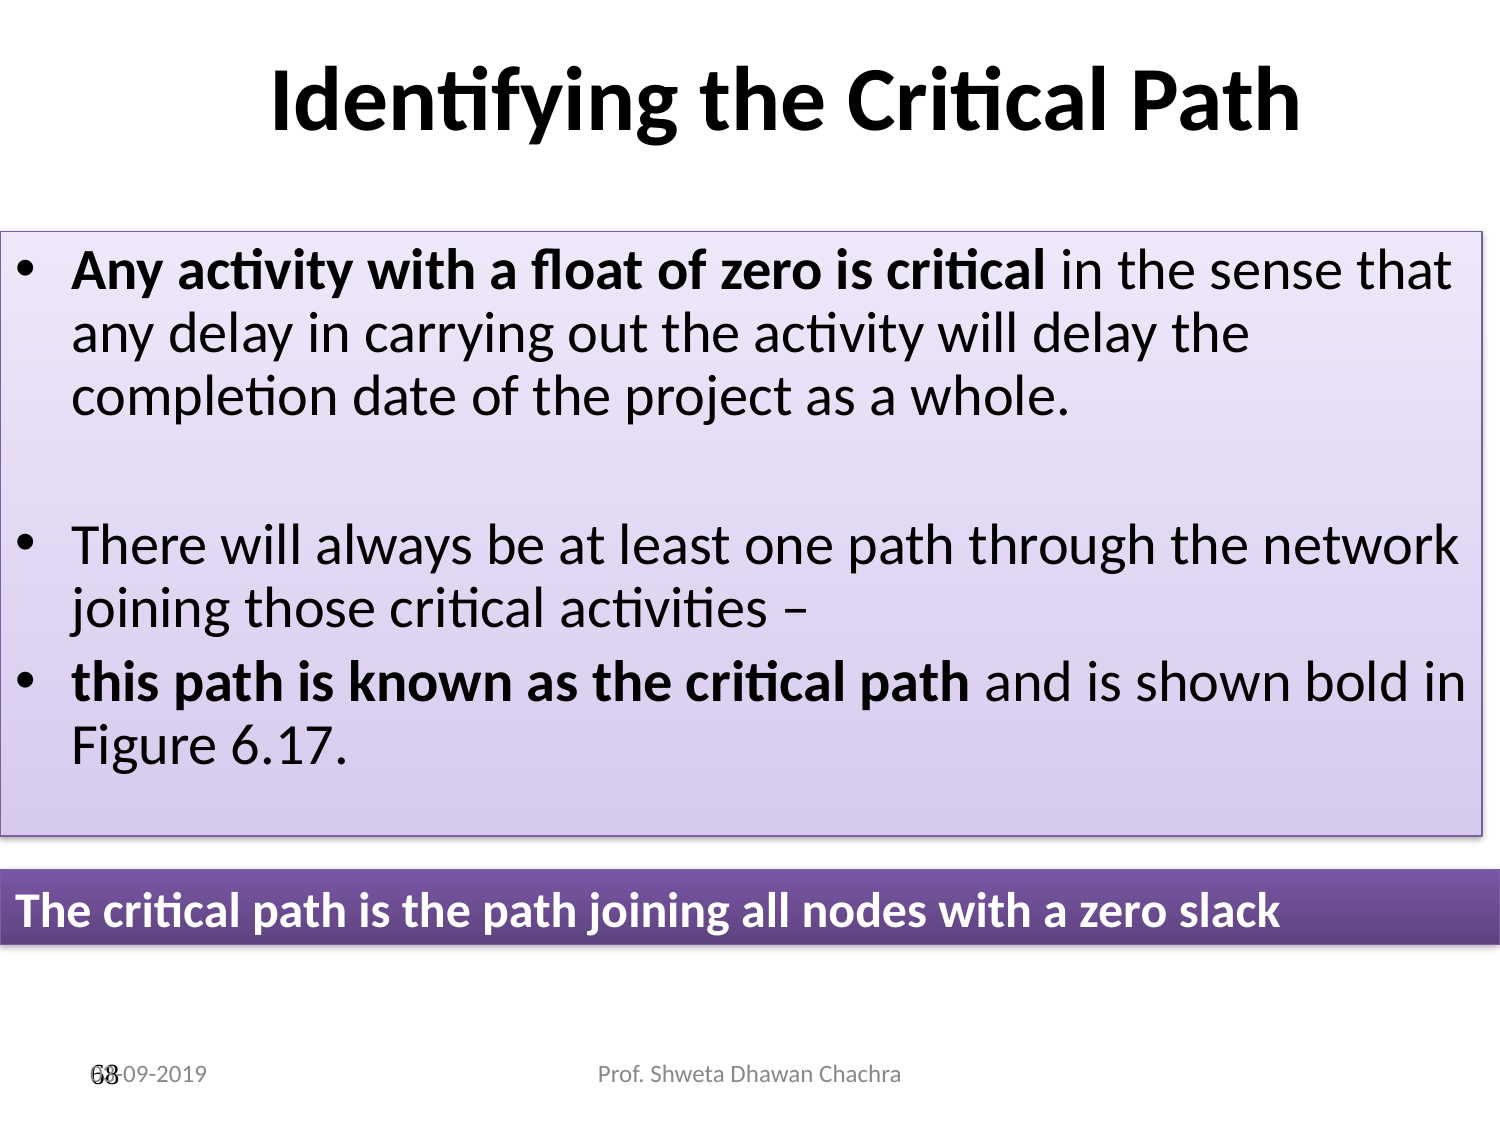

# Identifying the Critical Path
Any activity with a float of zero is critical in the sense that any delay in carrying out the activity will delay the completion date of the project as a whole.

There will always be at least one path through the network joining those critical activities –
this path is known as the critical path and is shown bold in Figure 6.17.
The critical path is the path joining all nodes with a zero slack
68
03-09-2019
Prof. Shweta Dhawan Chachra